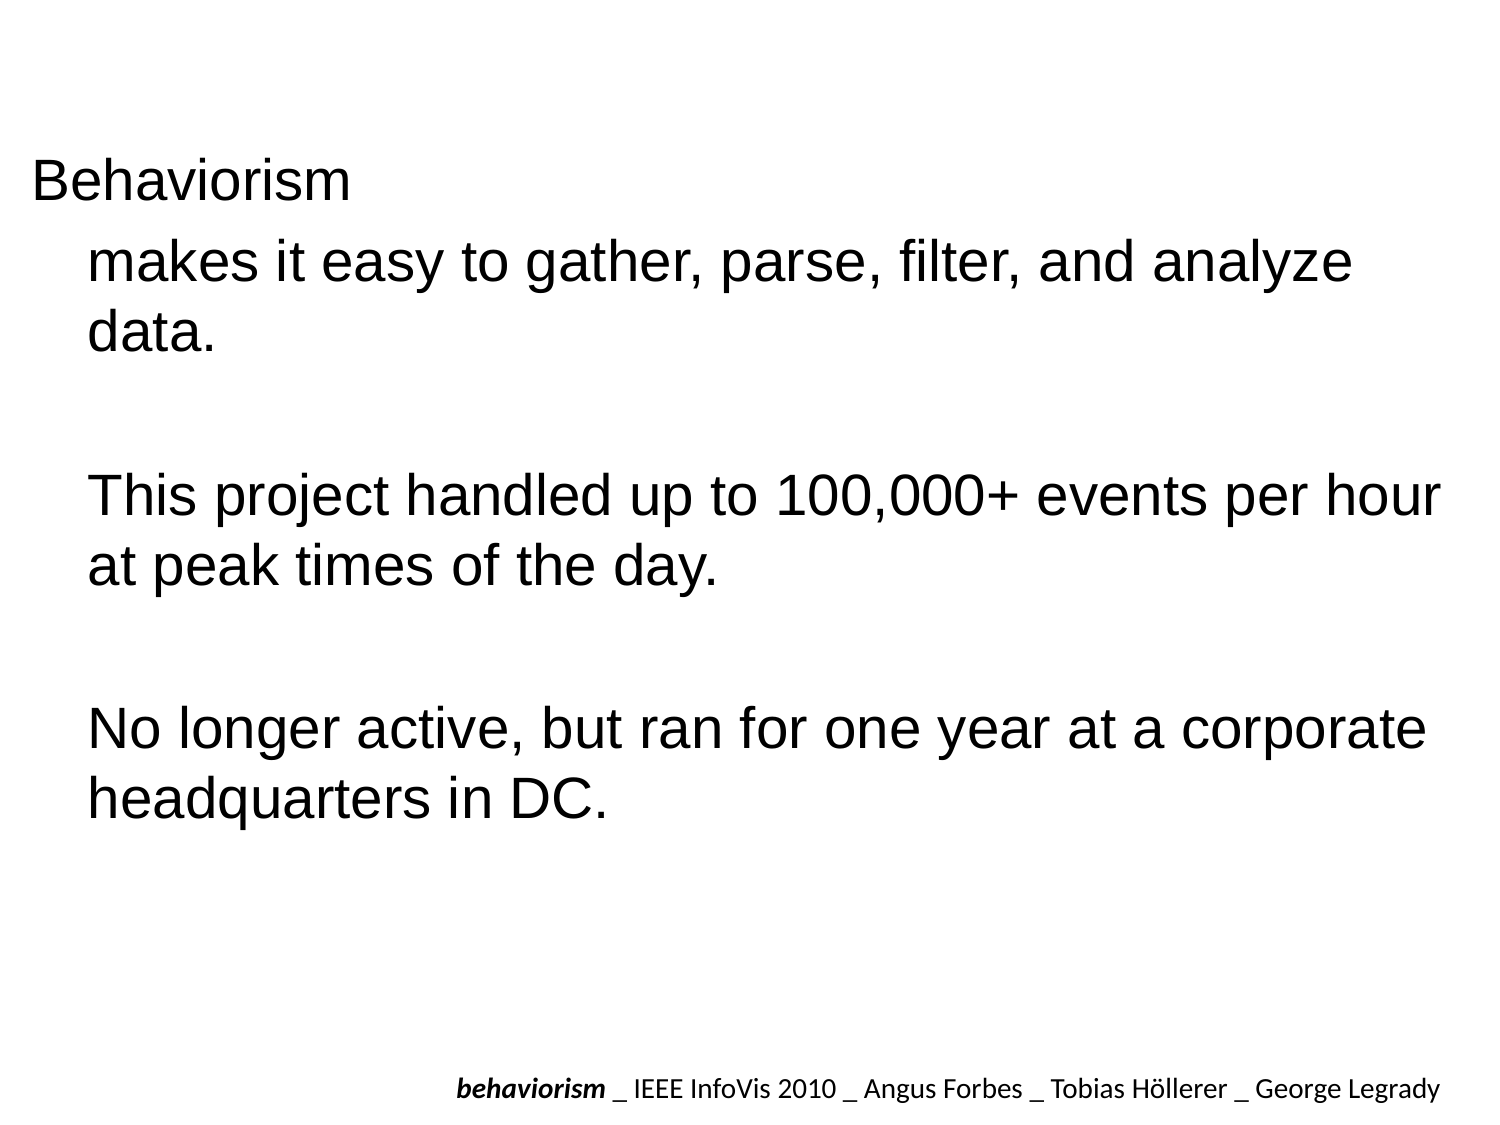

#
Behaviorism
	makes it easy to gather, parse, filter, and analyze data.

	This project handled up to 100,000+ events per hour at peak times of the day.

	No longer active, but ran for one year at a corporate headquarters in DC.